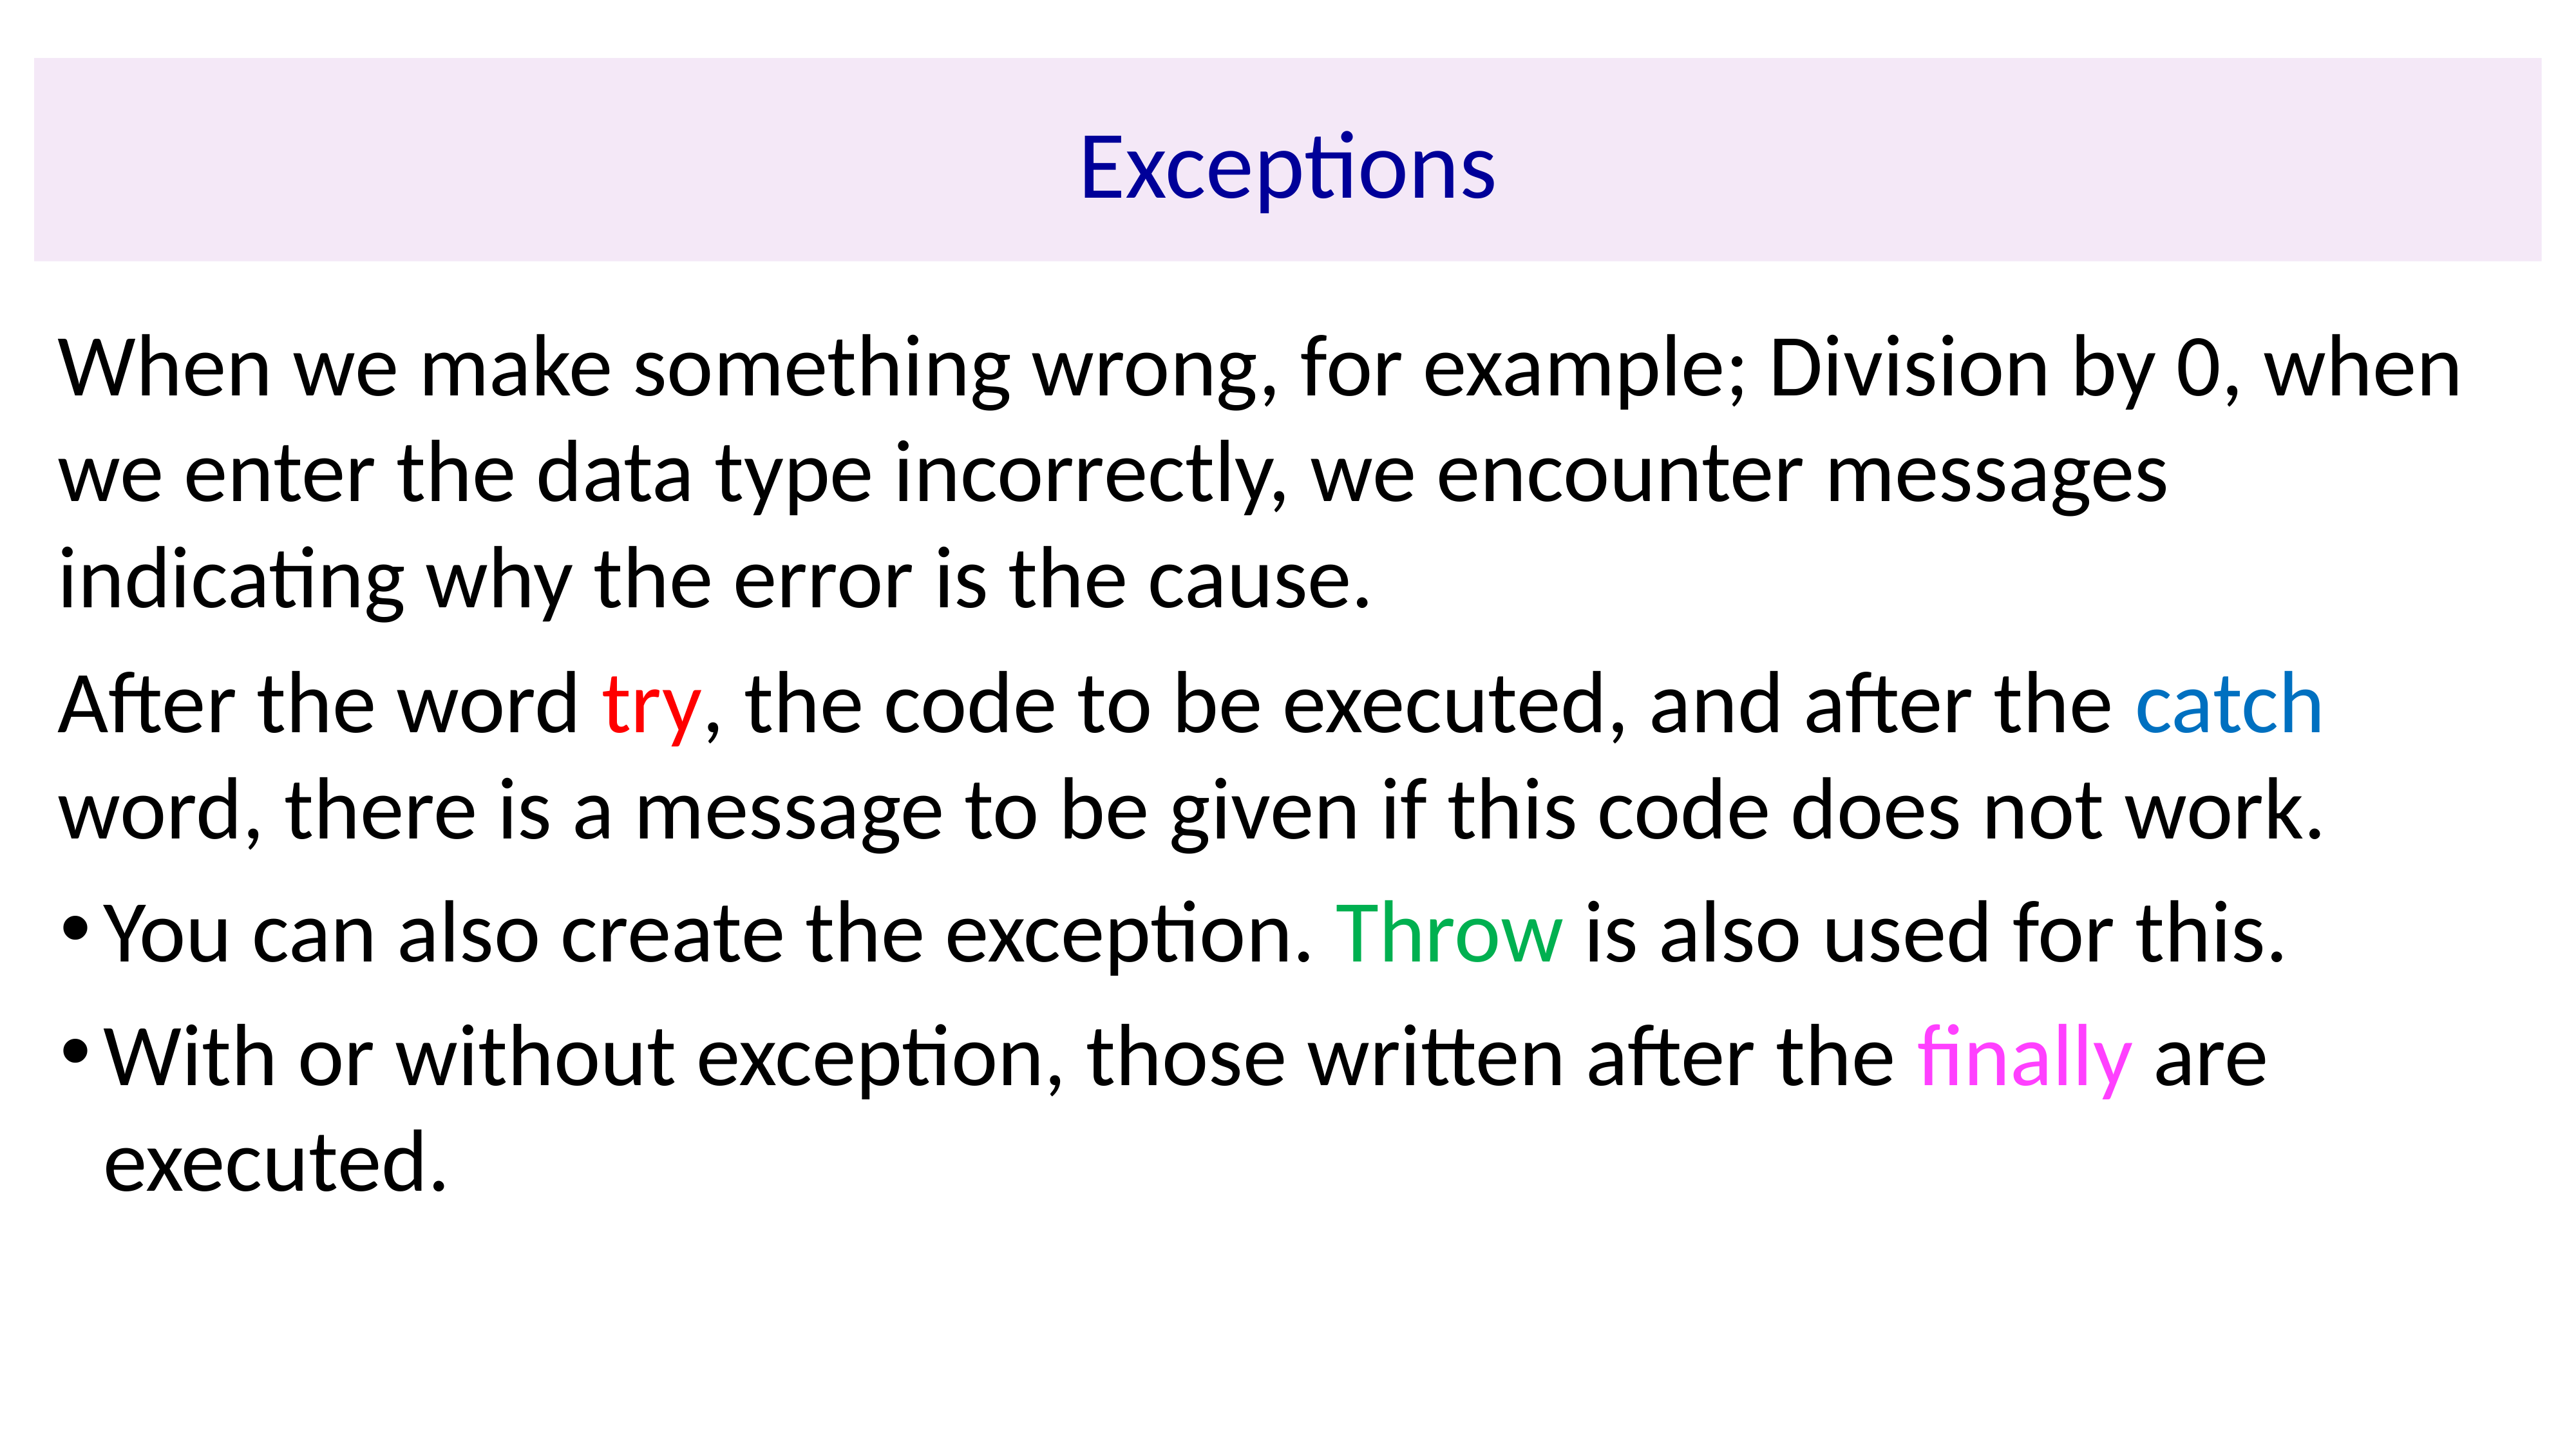

# Exceptions
When we make something wrong, for example; Division by 0, when we enter the data type incorrectly, we encounter messages indicating why the error is the cause.
After the word try, the code to be executed, and after the catch word, there is a message to be given if this code does not work.
You can also create the exception. Throw is also used for this.
With or without exception, those written after the finally are executed.